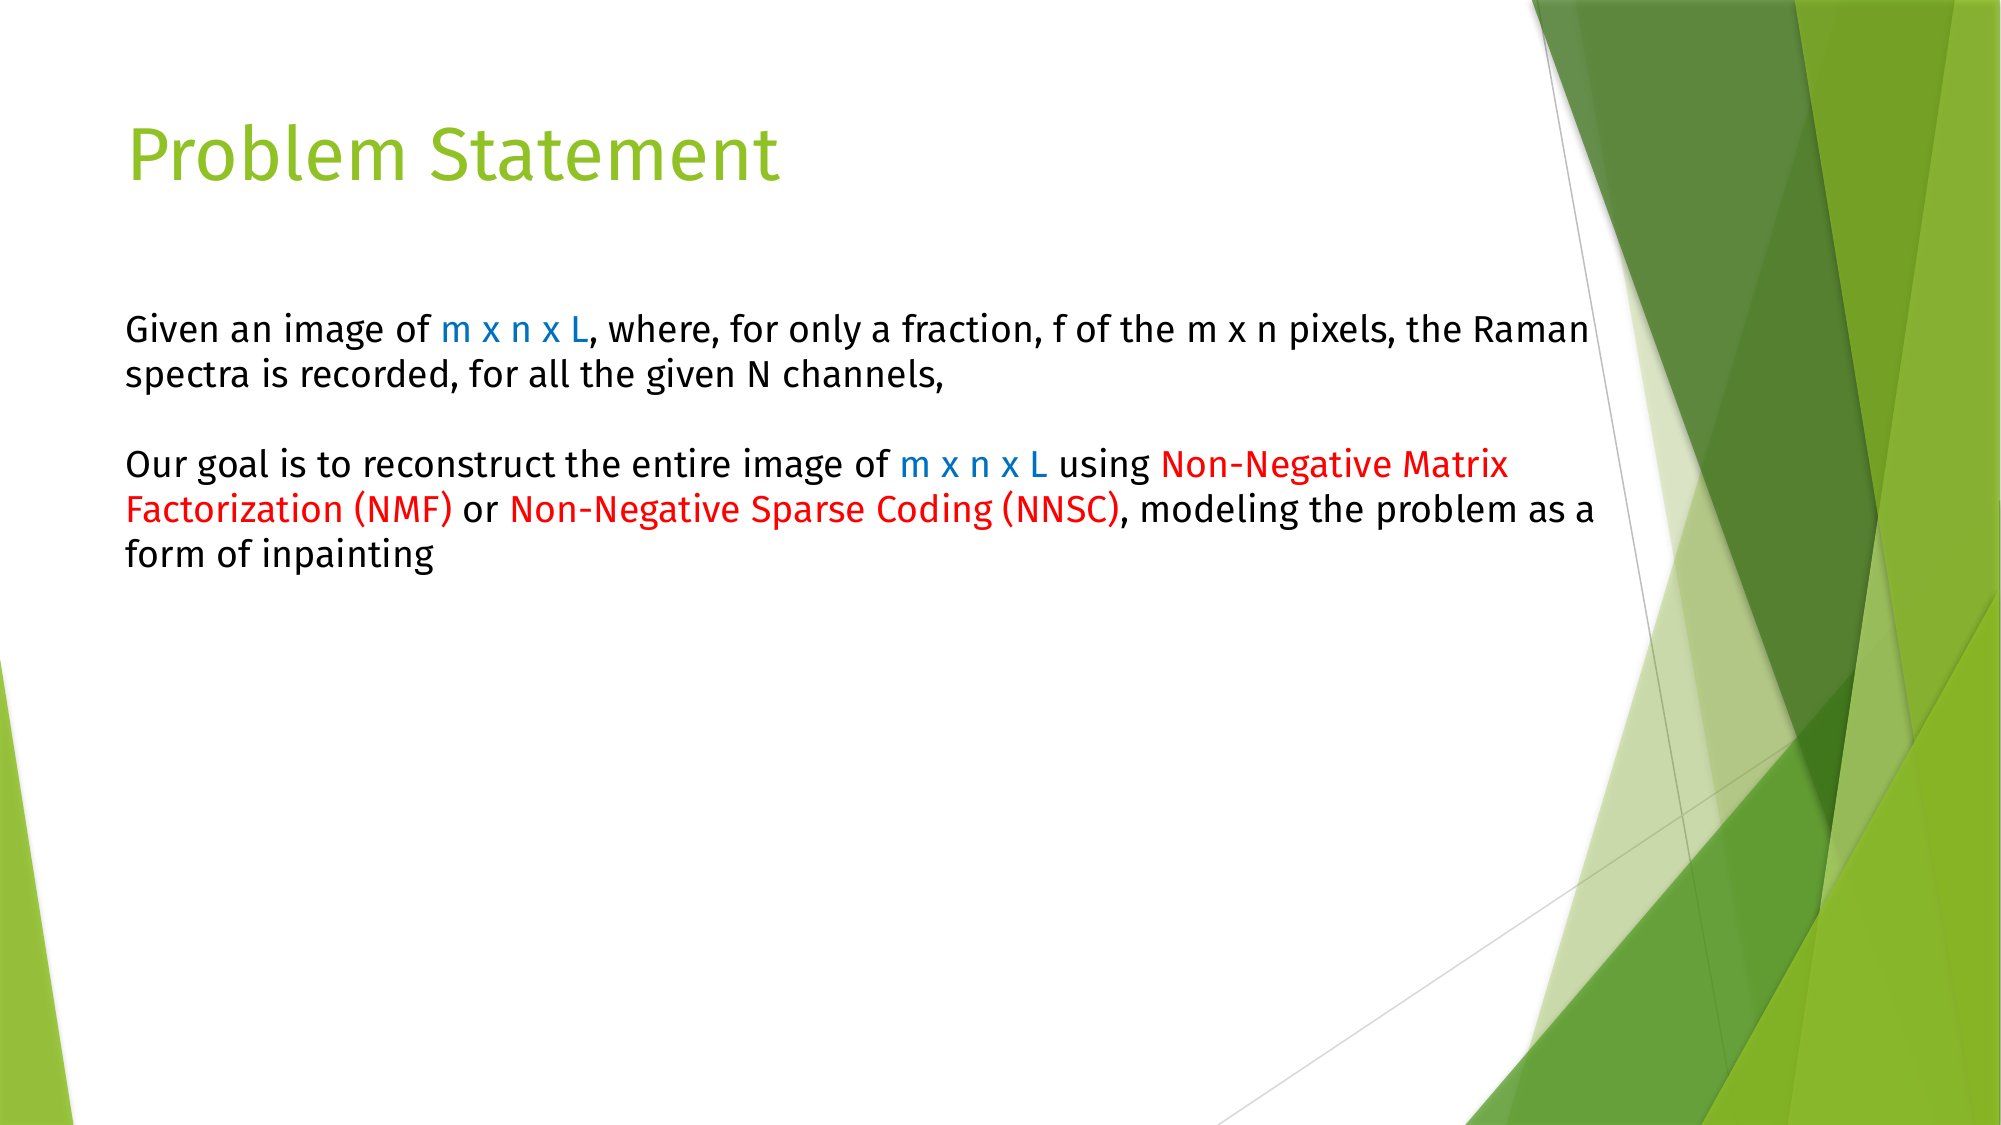

# Problem Statement
Given an image of m x n x L, where, for only a fraction, f of the m x n pixels, the Raman spectra is recorded, for all the given N channels,

Our goal is to reconstruct the entire image of m x n x L using Non-Negative Matrix Factorization (NMF) or Non-Negative Sparse Coding (NNSC), modeling the problem as a form of inpainting